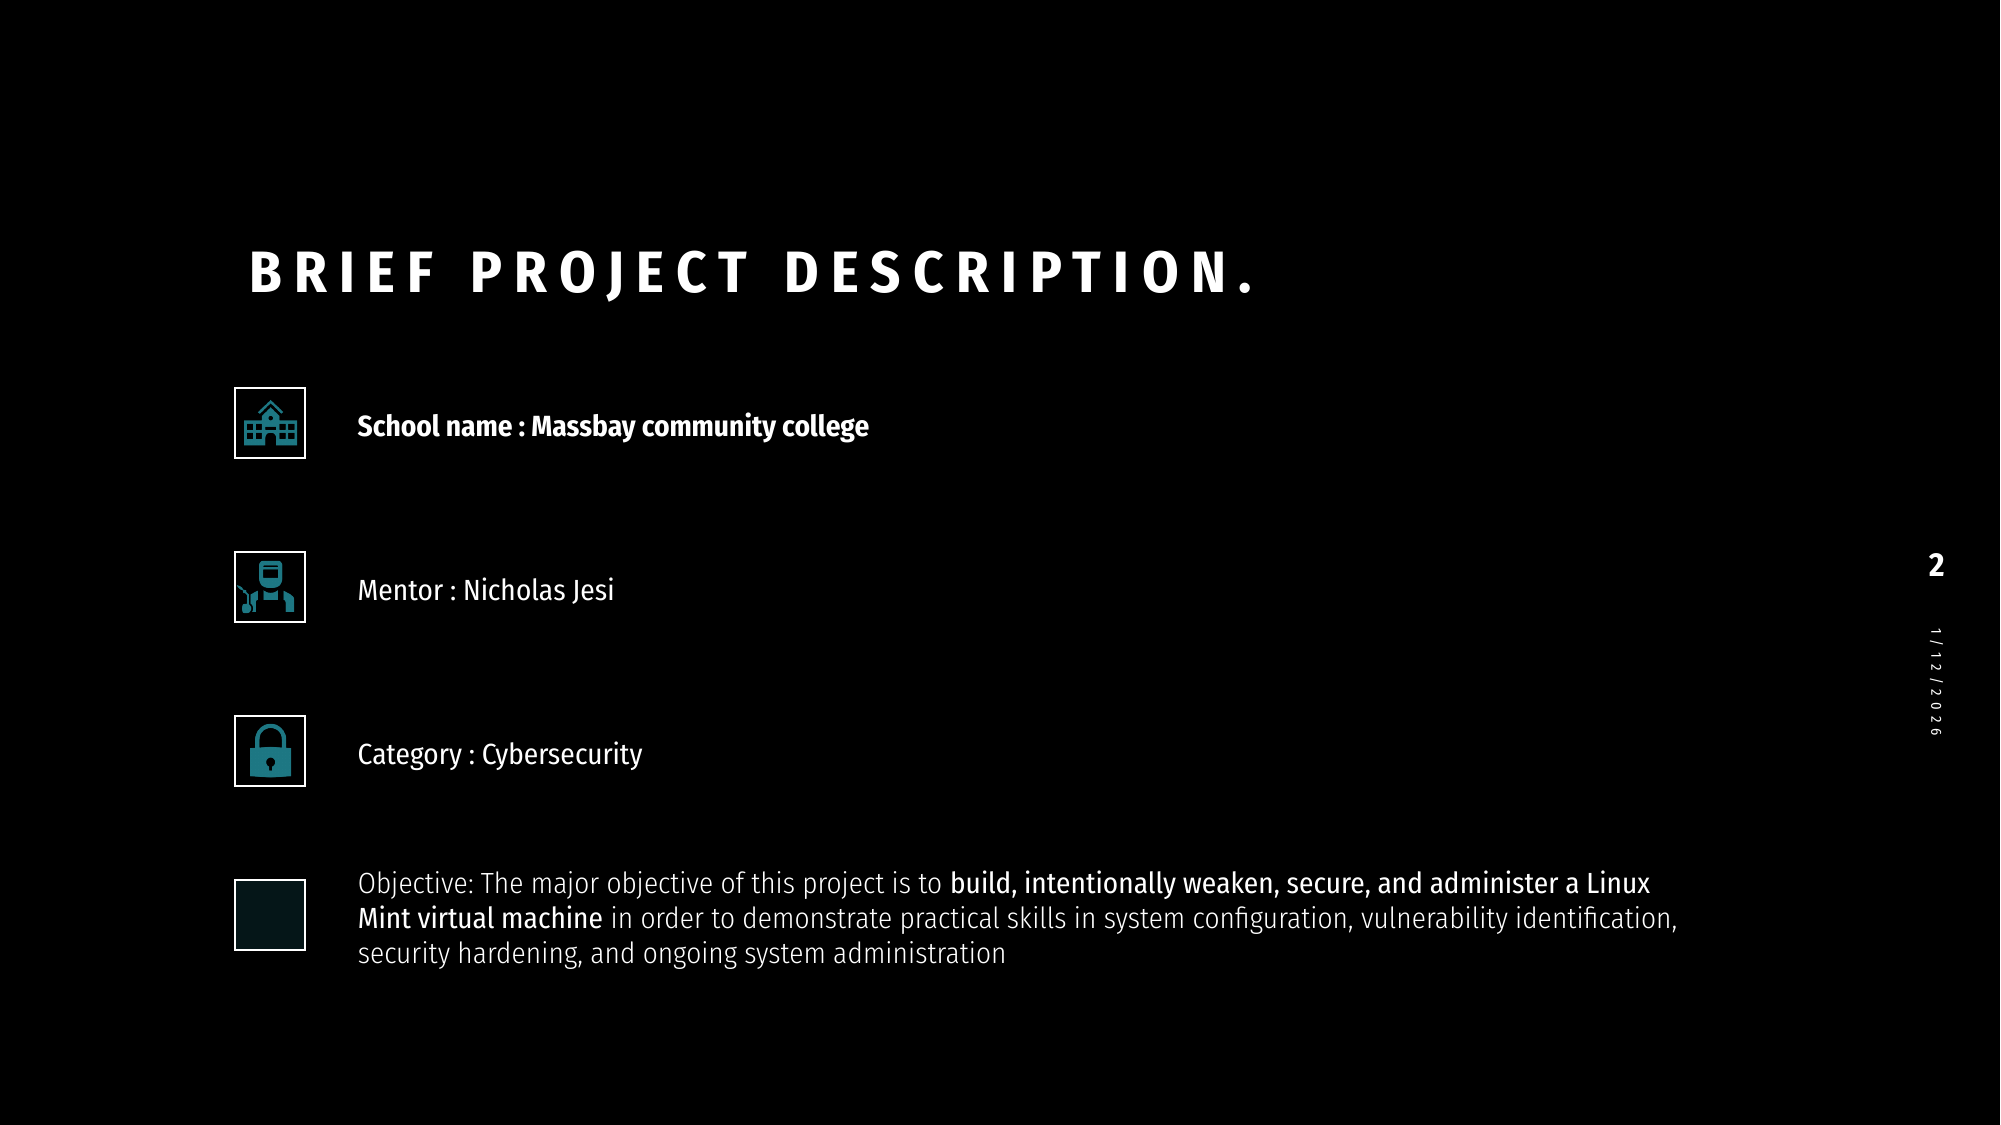

# Brief project description.

School name : Massbay community college
Mentor : Nicholas Jesi
Category : Cybersecurity
Objective: The major objective of this project is to build, intentionally weaken, secure, and administer a Linux Mint virtual machine in order to demonstrate practical skills in system configuration, vulnerability identification, security hardening, and ongoing system administration
2
1/12/2026